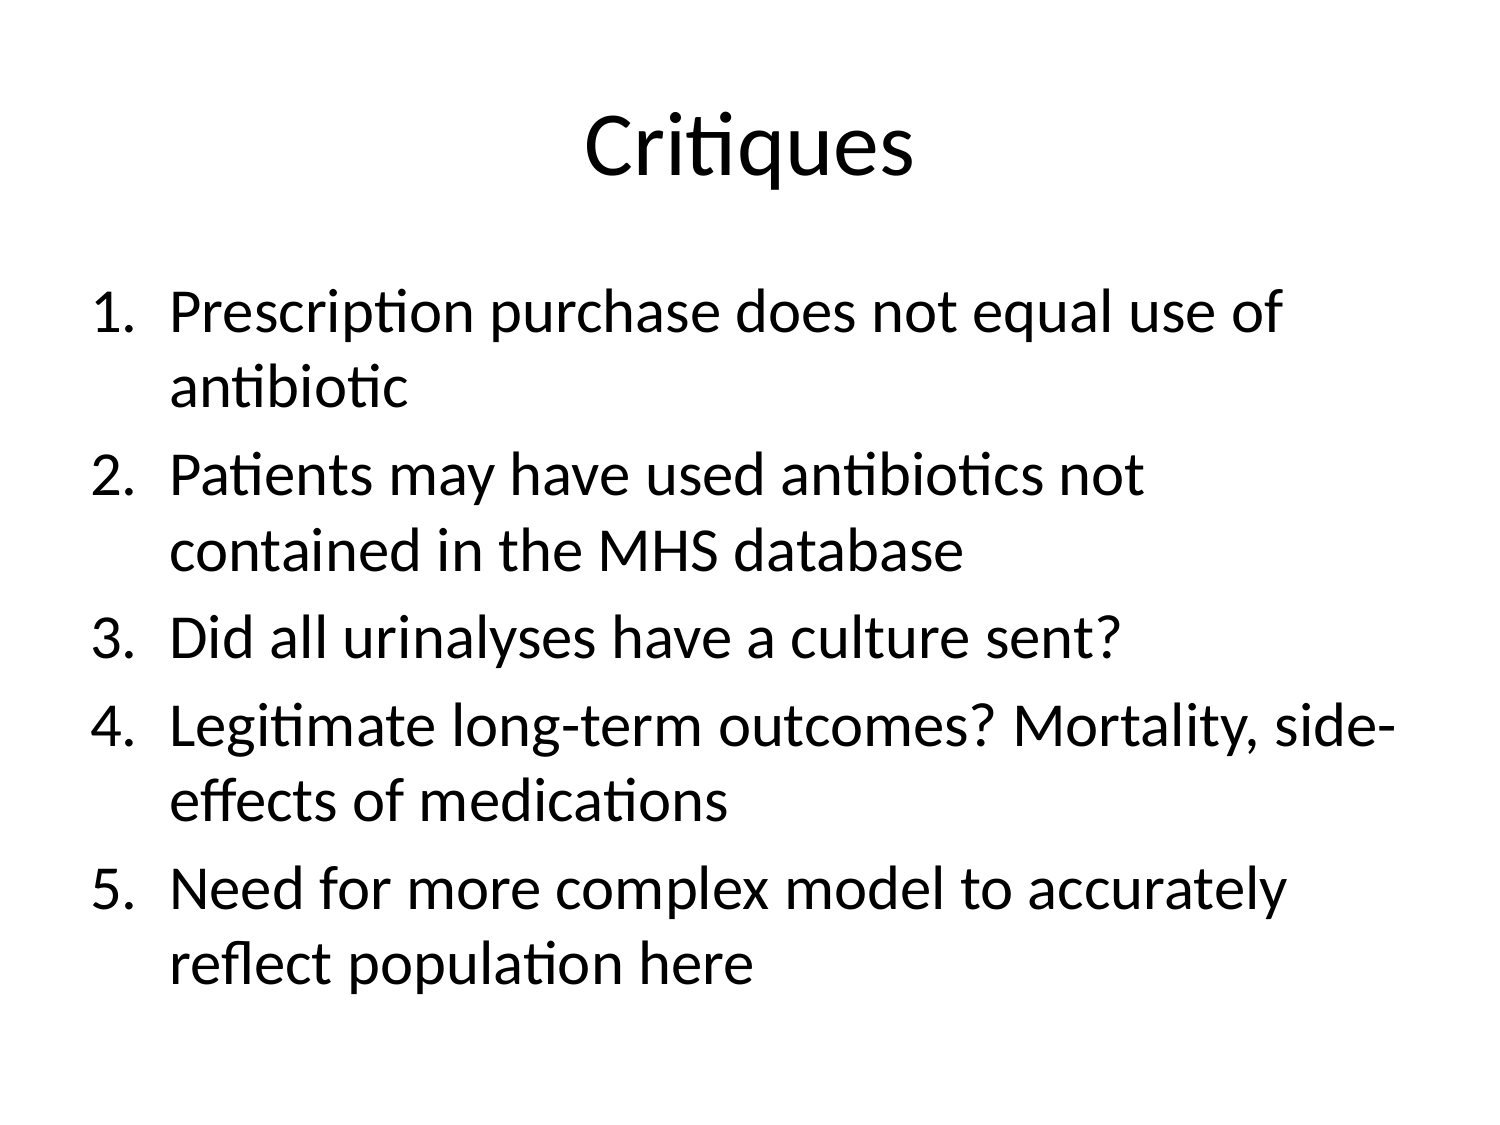

# Critiques
Prescription purchase does not equal use of antibiotic
Patients may have used antibiotics not contained in the MHS database
Did all urinalyses have a culture sent?
Legitimate long-term outcomes? Mortality, side-effects of medications
Need for more complex model to accurately reflect population here